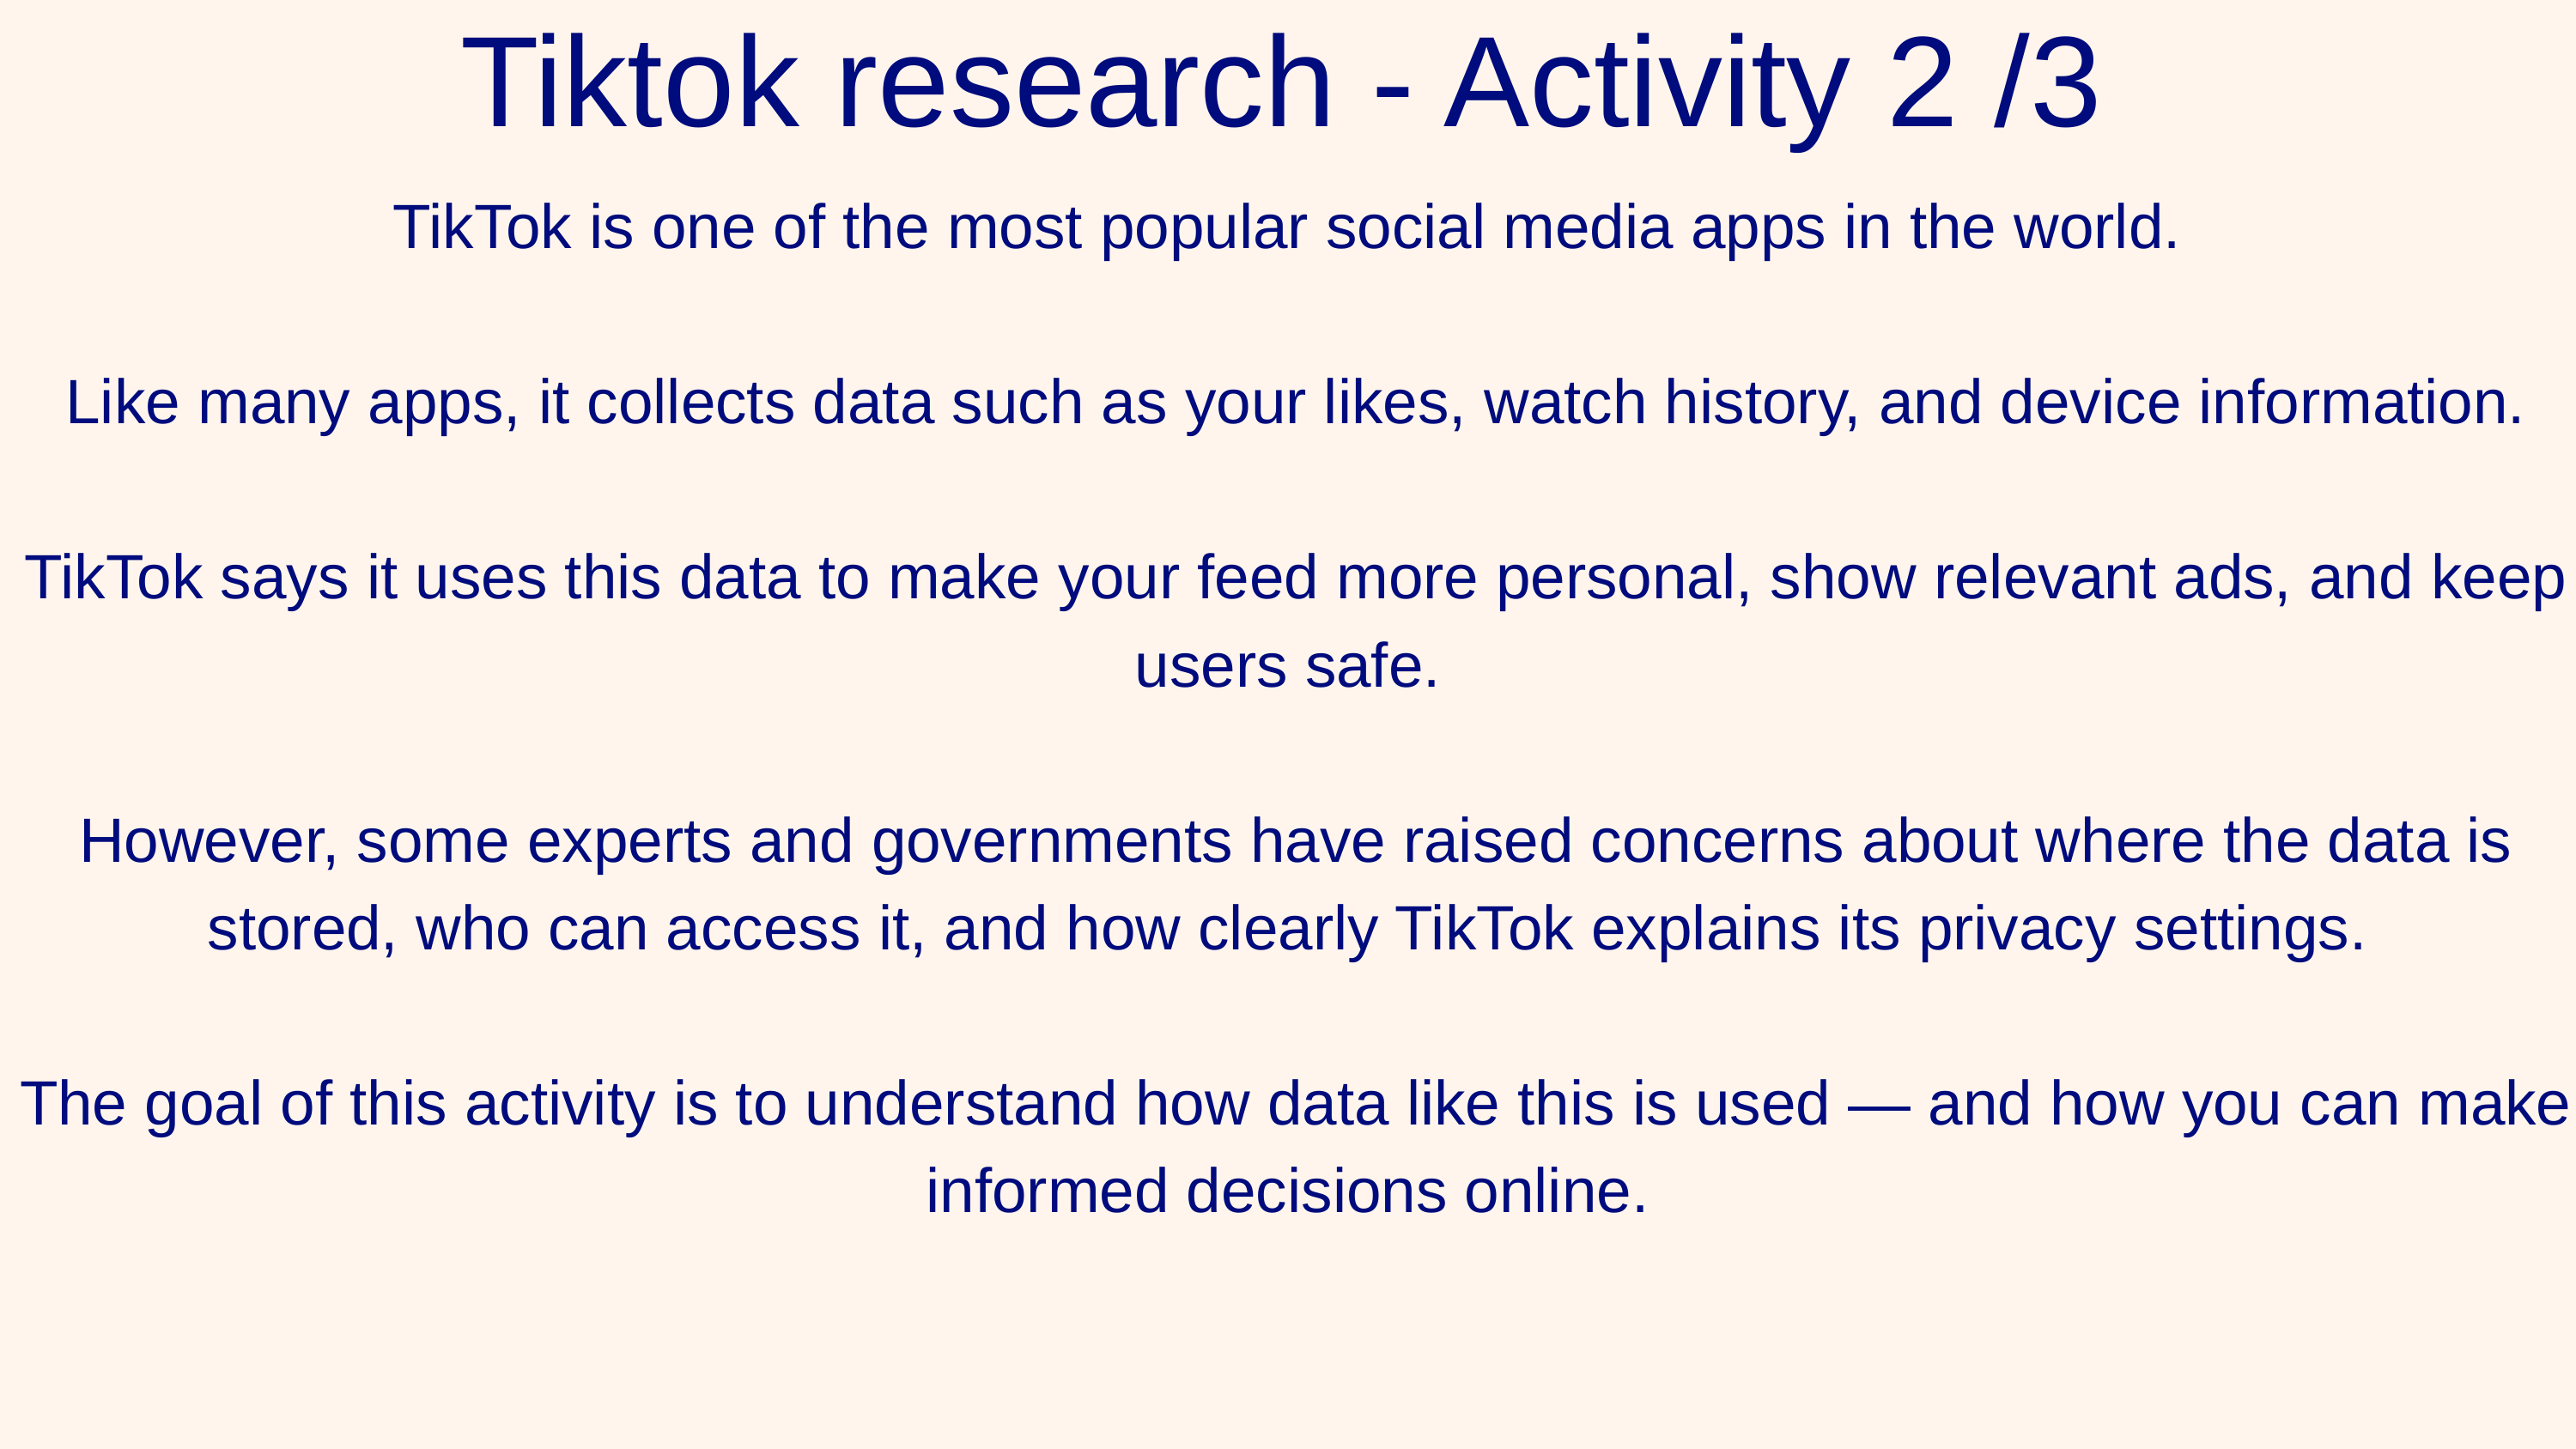

Tiktok research - Activity 2 /3
TikTok is one of the most popular social media apps in the world.

 Like many apps, it collects data such as your likes, watch history, and device information.

 TikTok says it uses this data to make your feed more personal, show relevant ads, and keep users safe.

 However, some experts and governments have raised concerns about where the data is stored, who can access it, and how clearly TikTok explains its privacy settings.

 The goal of this activity is to understand how data like this is used — and how you can make informed decisions online.